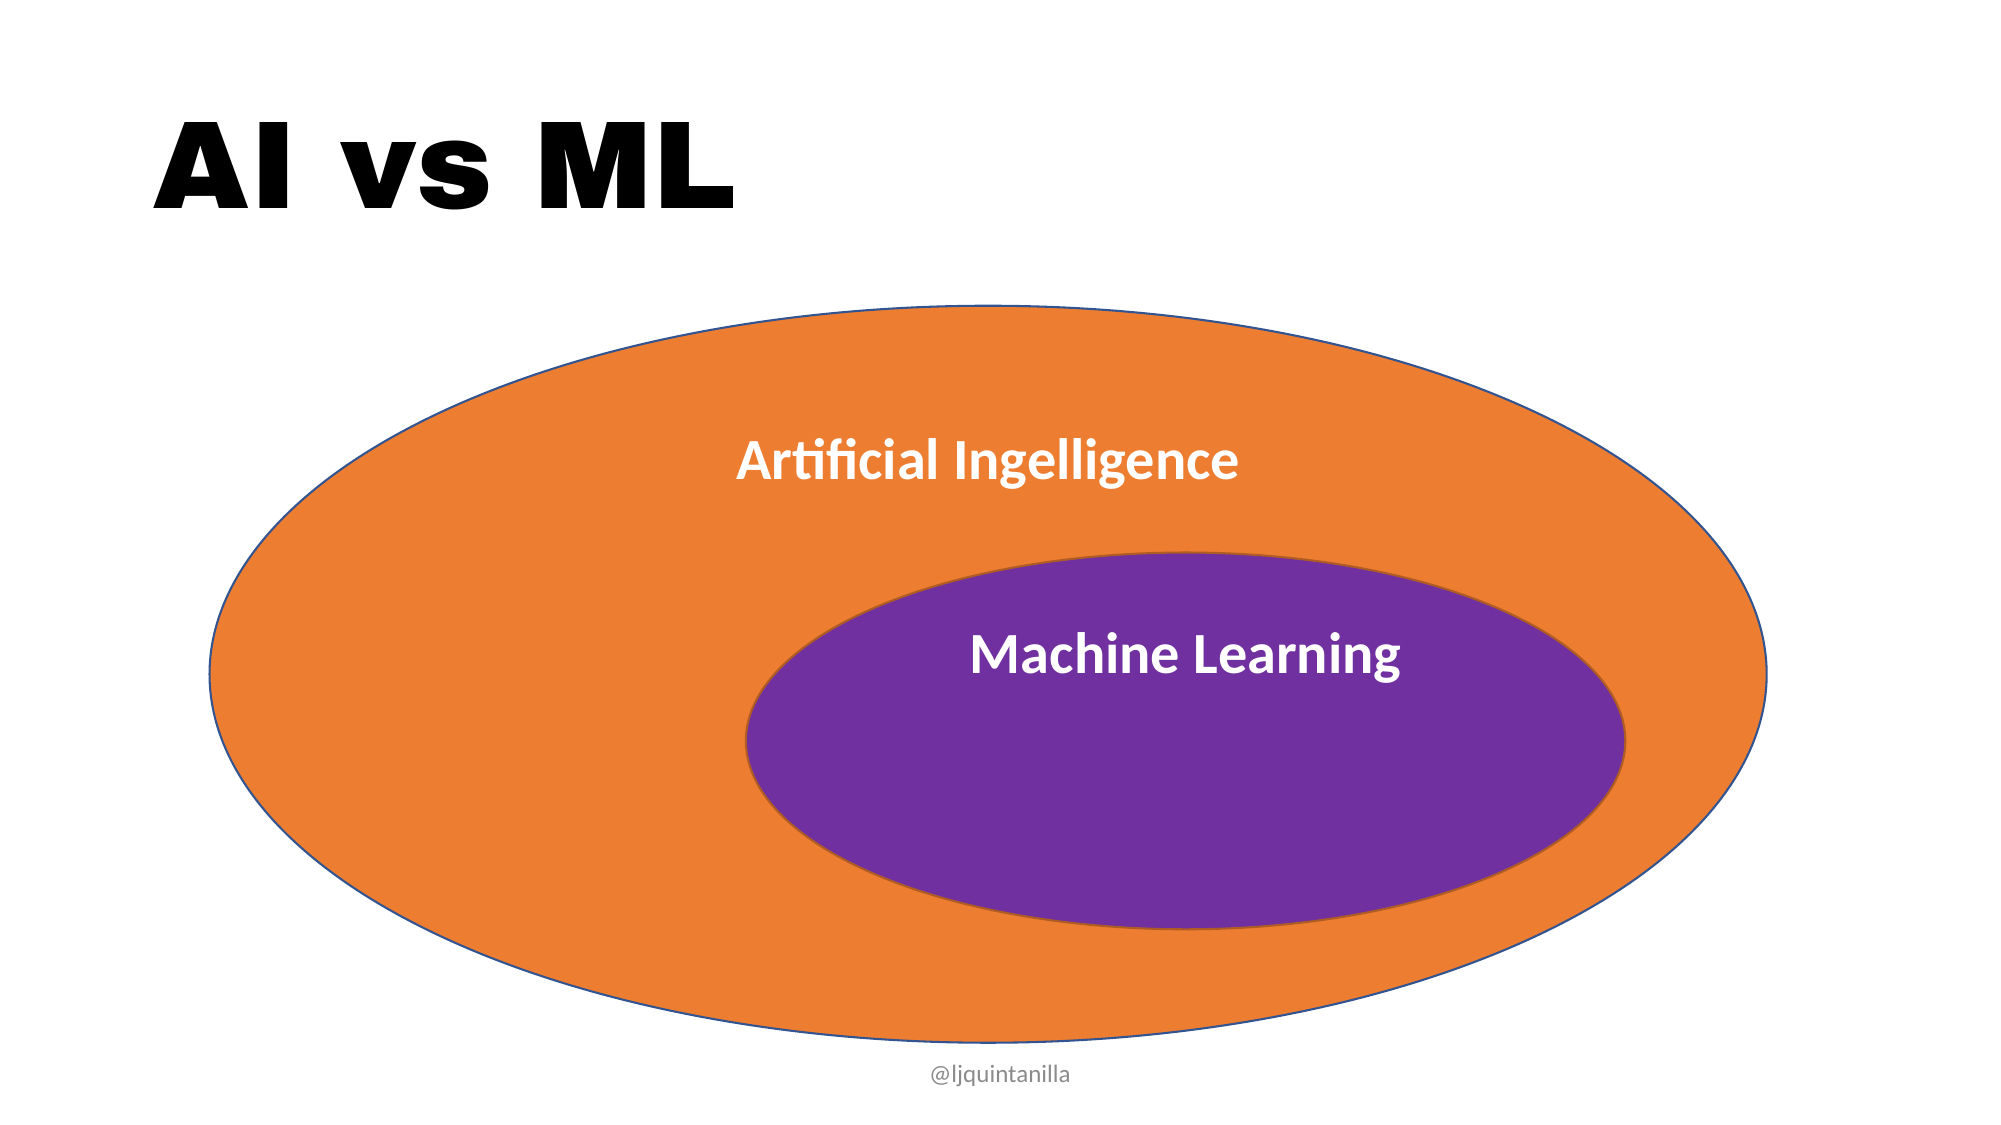

# AI vs ML
Artificial Ingelligence
Machine Learning
@ljquintanilla